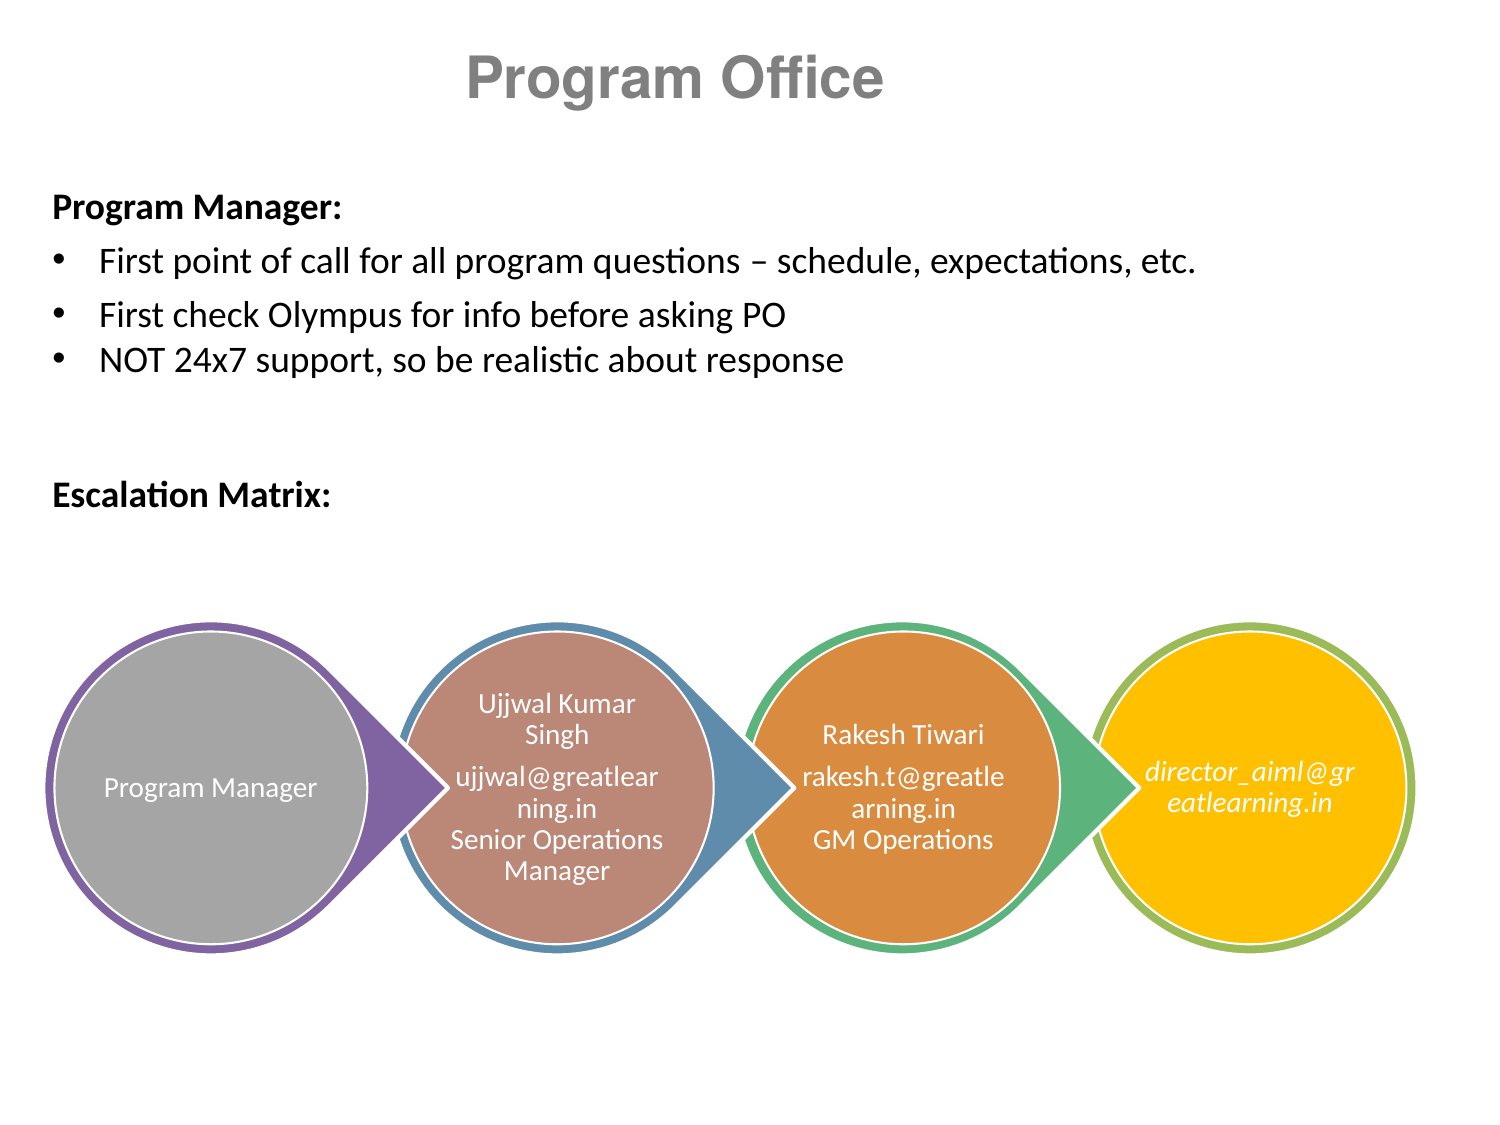

# Program Office
Program Manager:
First point of call for all program questions – schedule, expectations, etc.
First check Olympus for info before asking PO
NOT 24x7 support, so be realistic about response

Escalation Matrix:

director_aiml@greatlearning.in
Rakesh Tiwari
rakesh.t@greatlearning.in
GM Operations
Ujjwal Kumar Singh
ujjwal@greatlearning.in
Senior Operations Manager
Program Manager